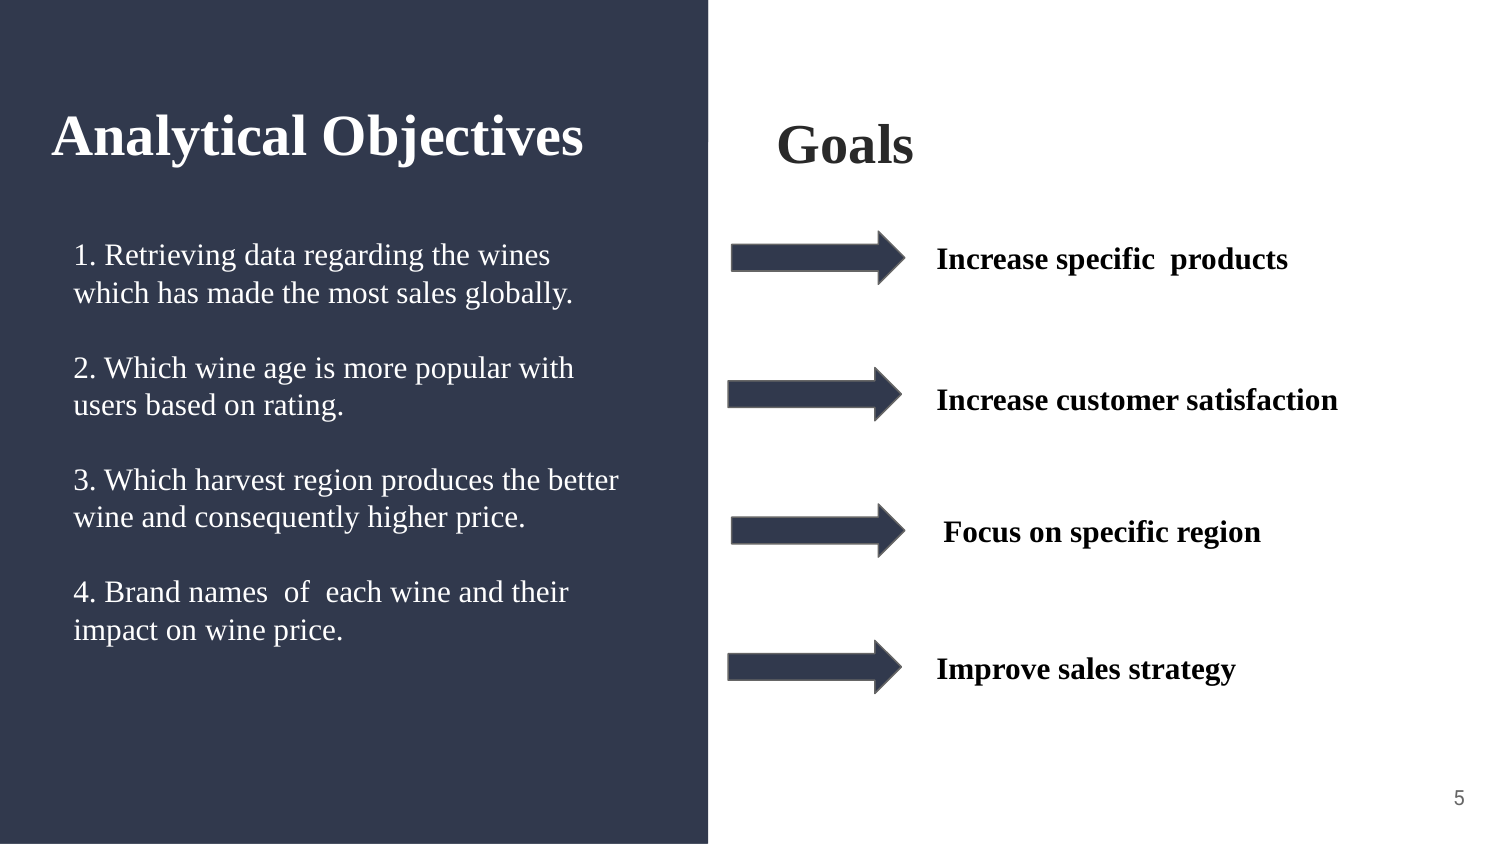

# Analytical Objectives

1. Retrieving data regarding the wines which has made the most sales globally.

2. Which wine age is more popular with users based on rating.

3. Which harvest region produces the better wine and consequently higher price.

4. Brand names  of  each wine and their impact on wine price.
Goals
Increase specific  products

Increase customer satisfaction

Focus on specific region

Improve sales strategy

5